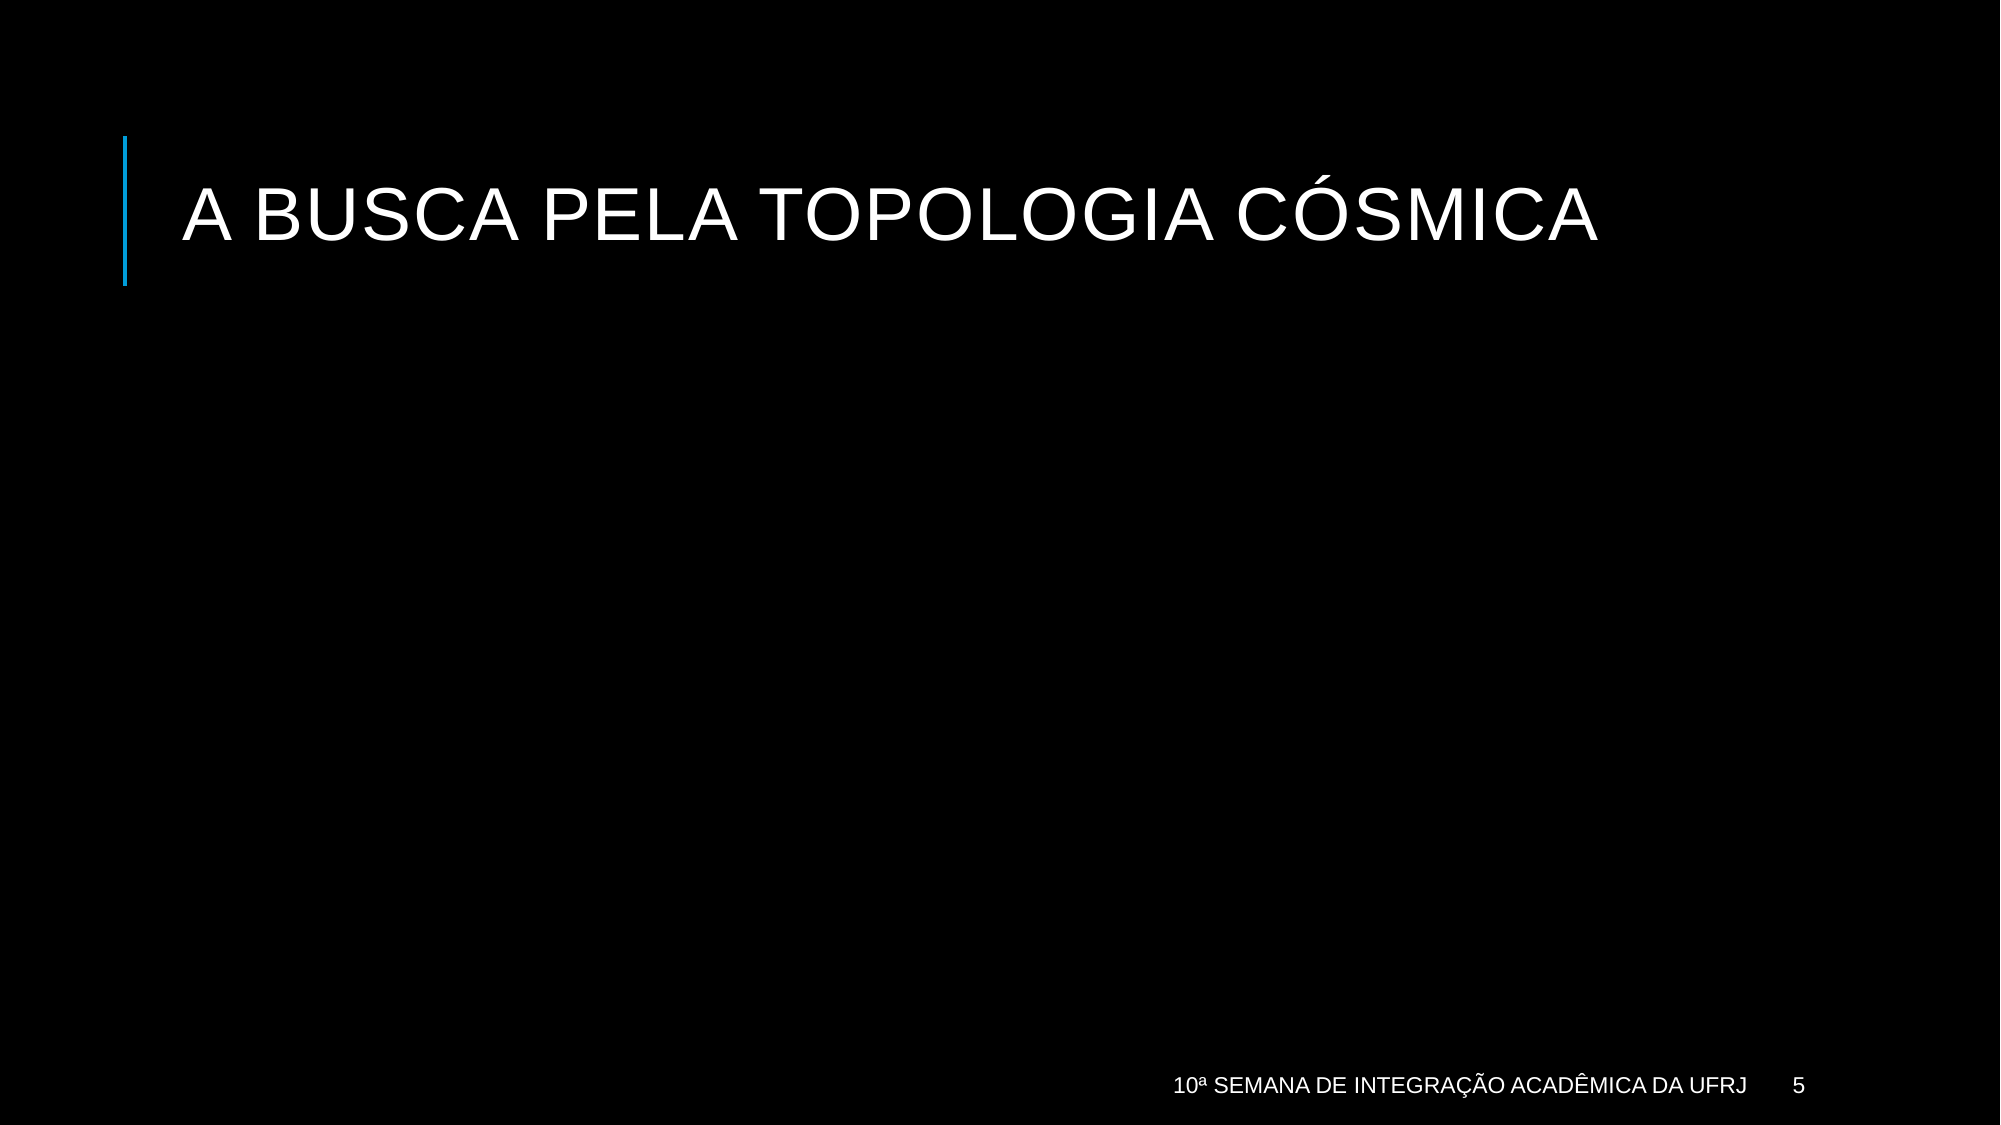

# A busca pela Topologia cósmica

10ª Semana de Integração Acadêmica da UFRJ
5